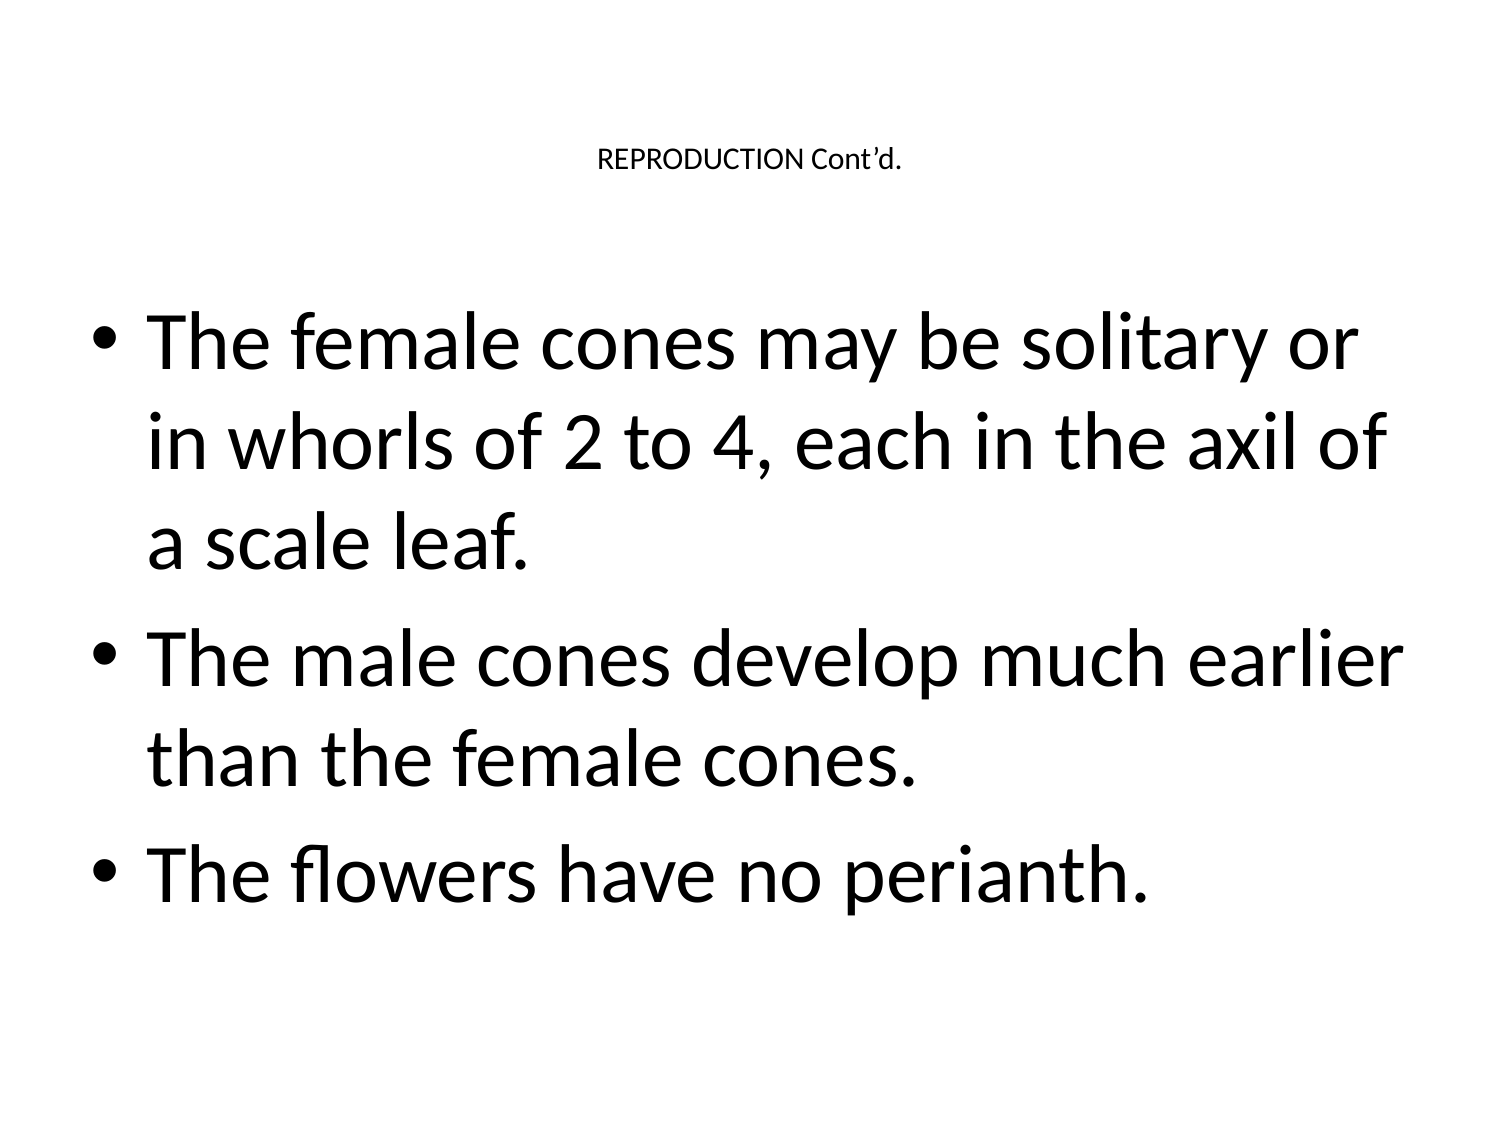

# REPRODUCTION Cont’d.
The female cones may be solitary or in whorls of 2 to 4, each in the axil of a scale leaf.
The male cones develop much earlier than the female cones.
The flowers have no perianth.